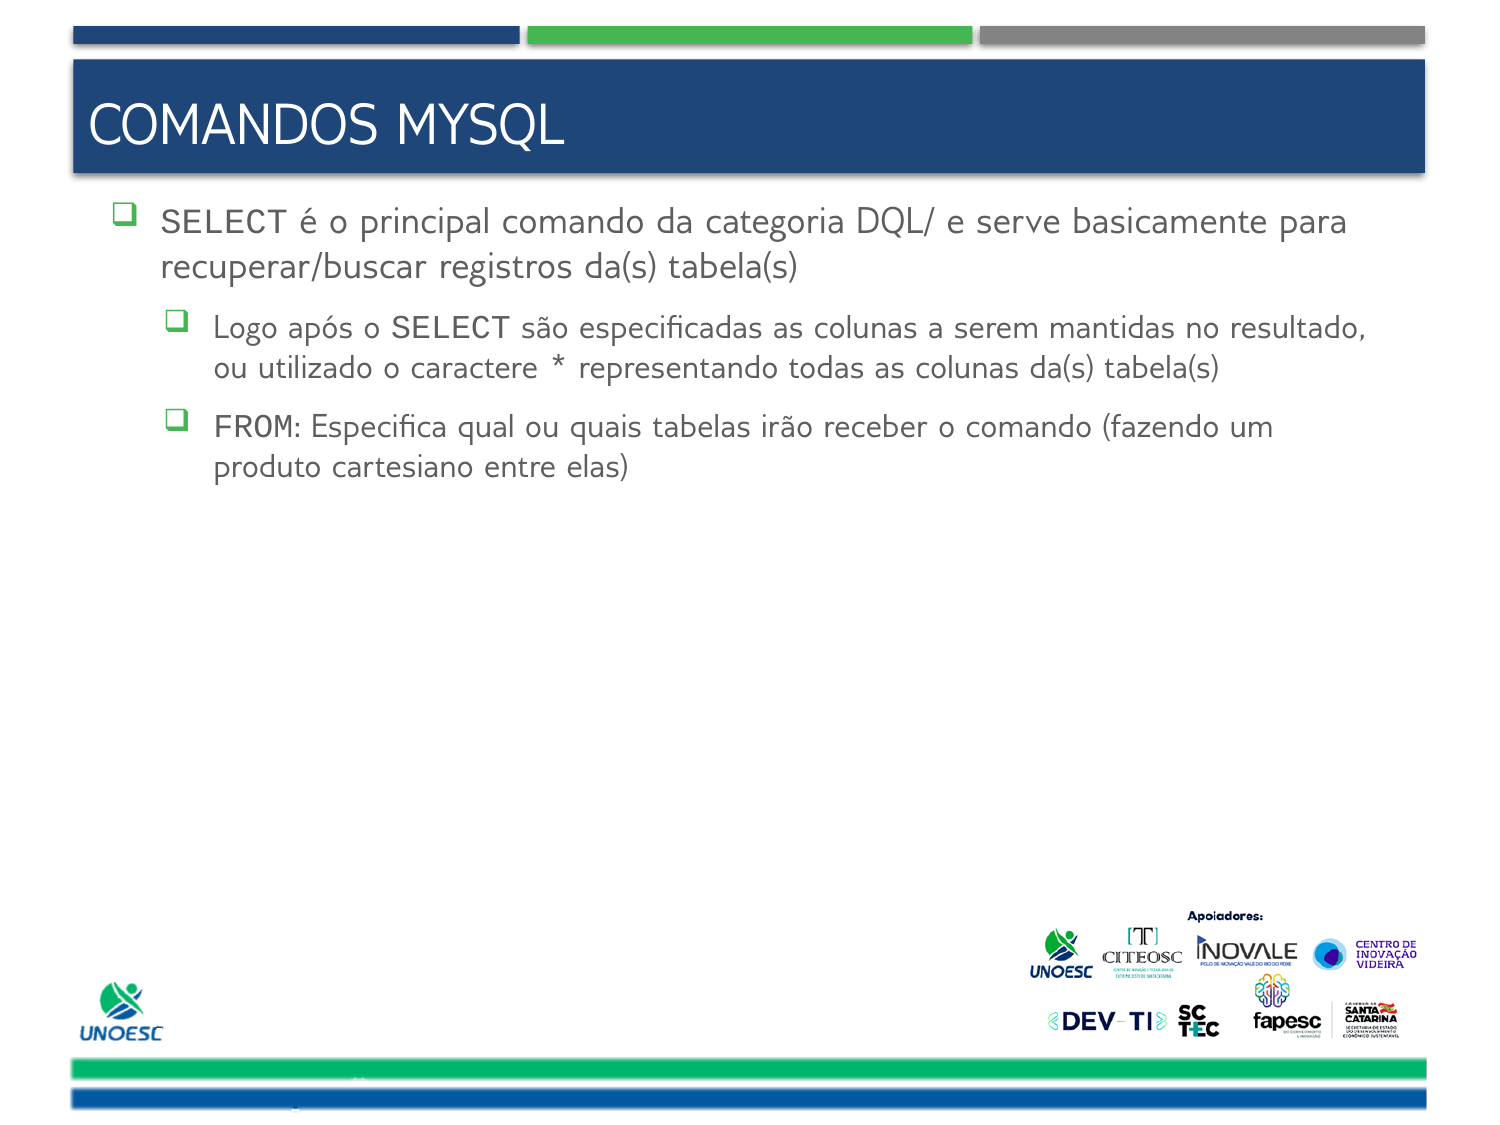

# Comandos MySQL
SELECT é o principal comando da categoria DQL/ e serve basicamente para recuperar/buscar registros da(s) tabela(s)
Logo após o SELECT são especificadas as colunas a serem mantidas no resultado, ou utilizado o caractere * representando todas as colunas da(s) tabela(s)
FROM: Especifica qual ou quais tabelas irão receber o comando (fazendo um produto cartesiano entre elas)